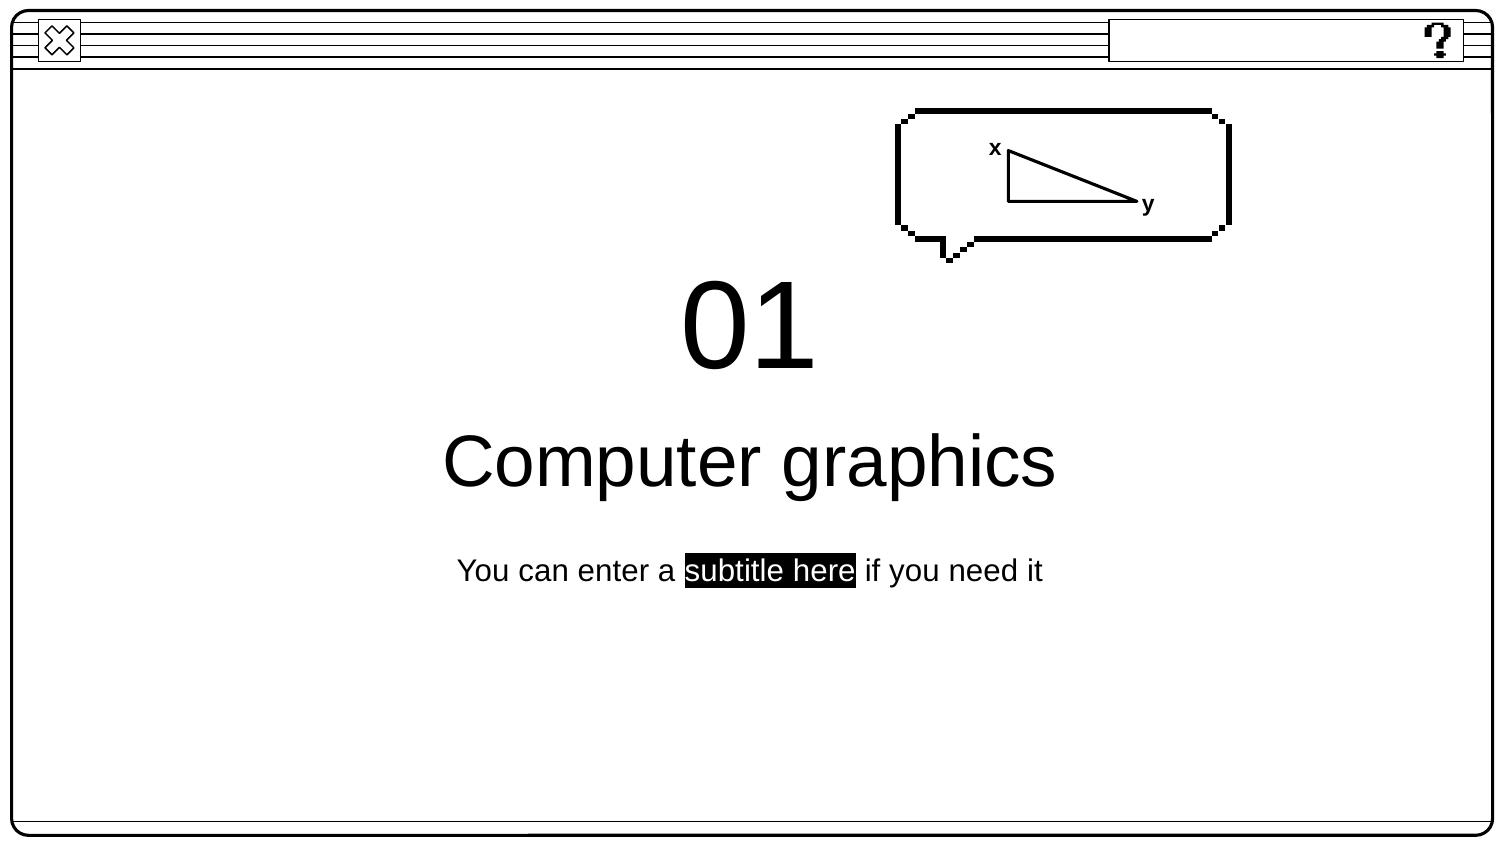

x

y
01
# Computer graphics
You can enter a subtitle here if you need it